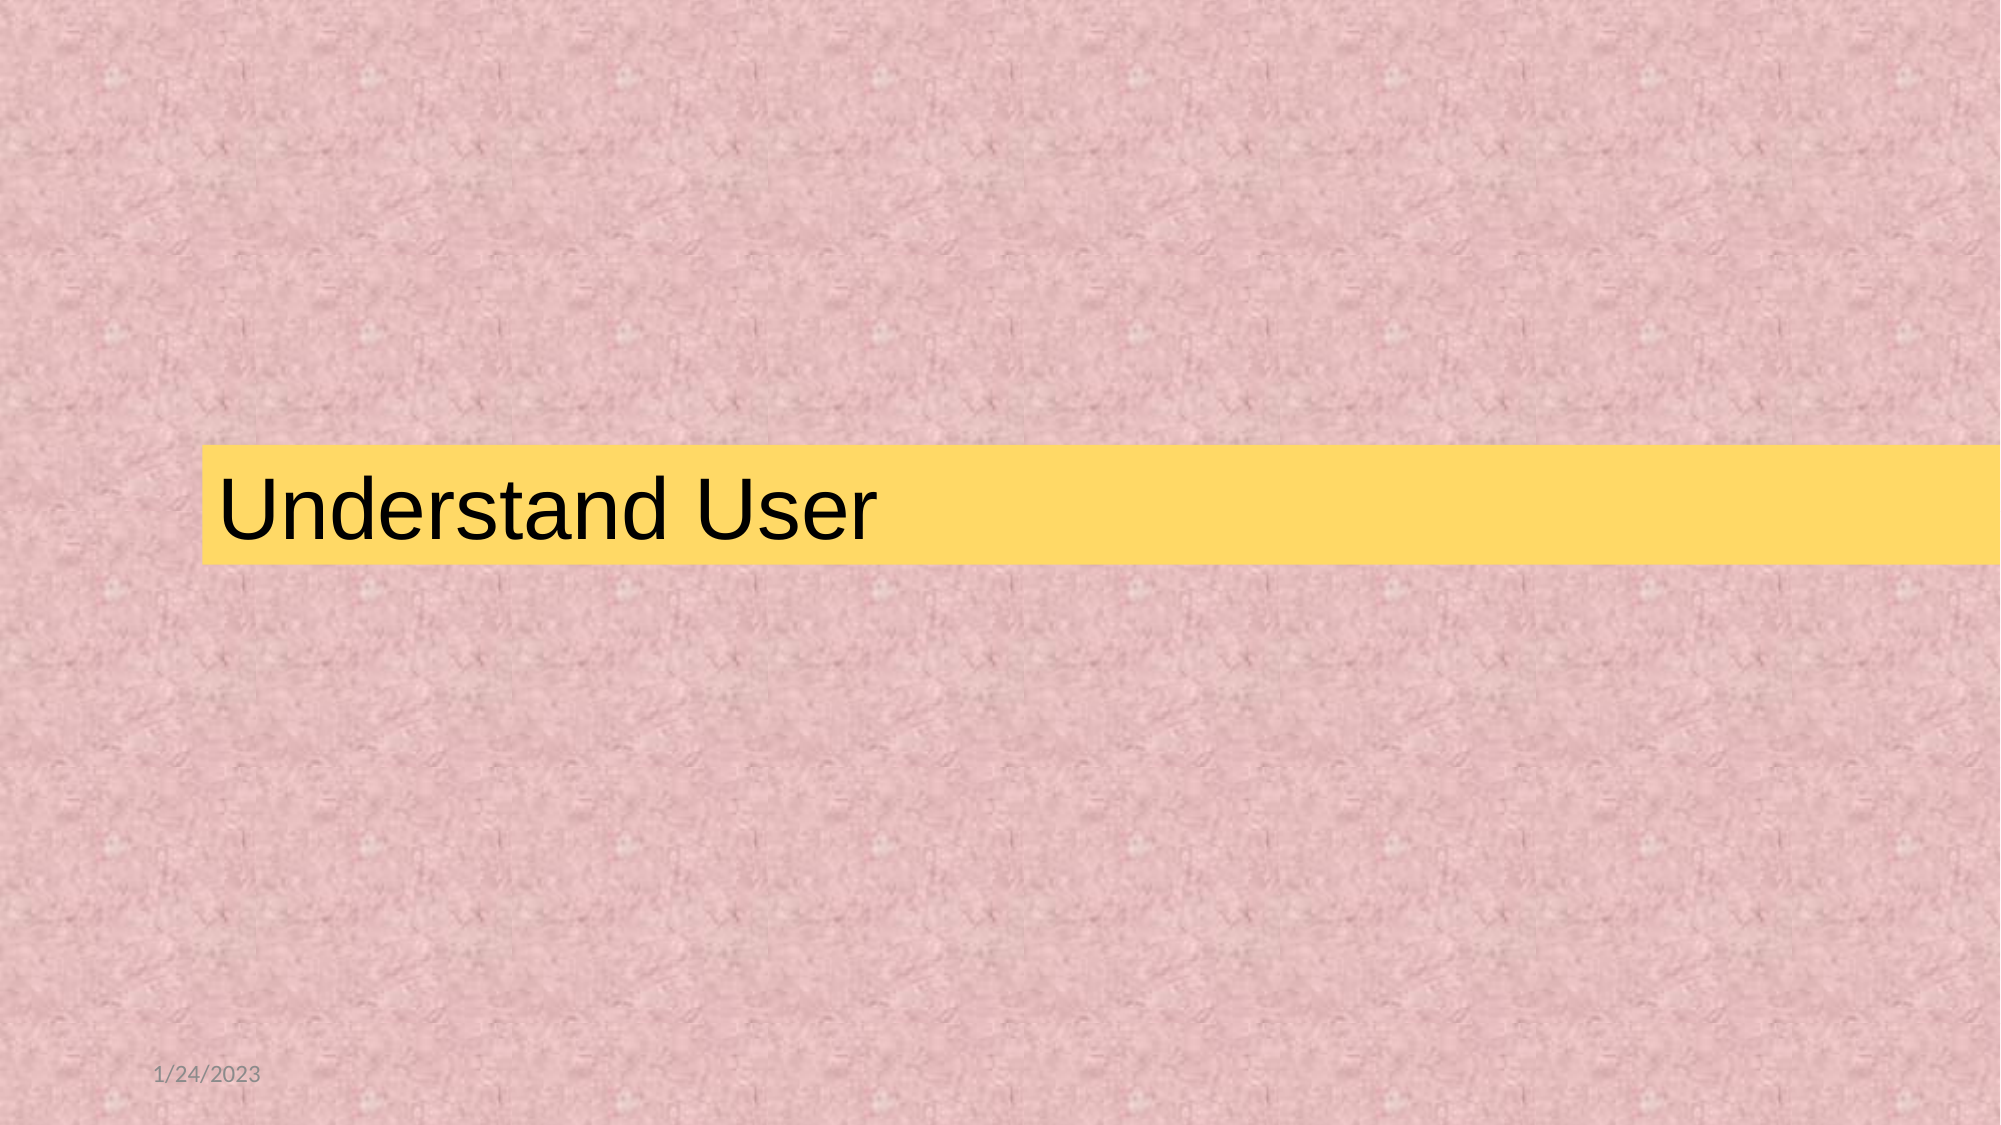

Understand User
1/24/2023
CM1605 Web Technology
13